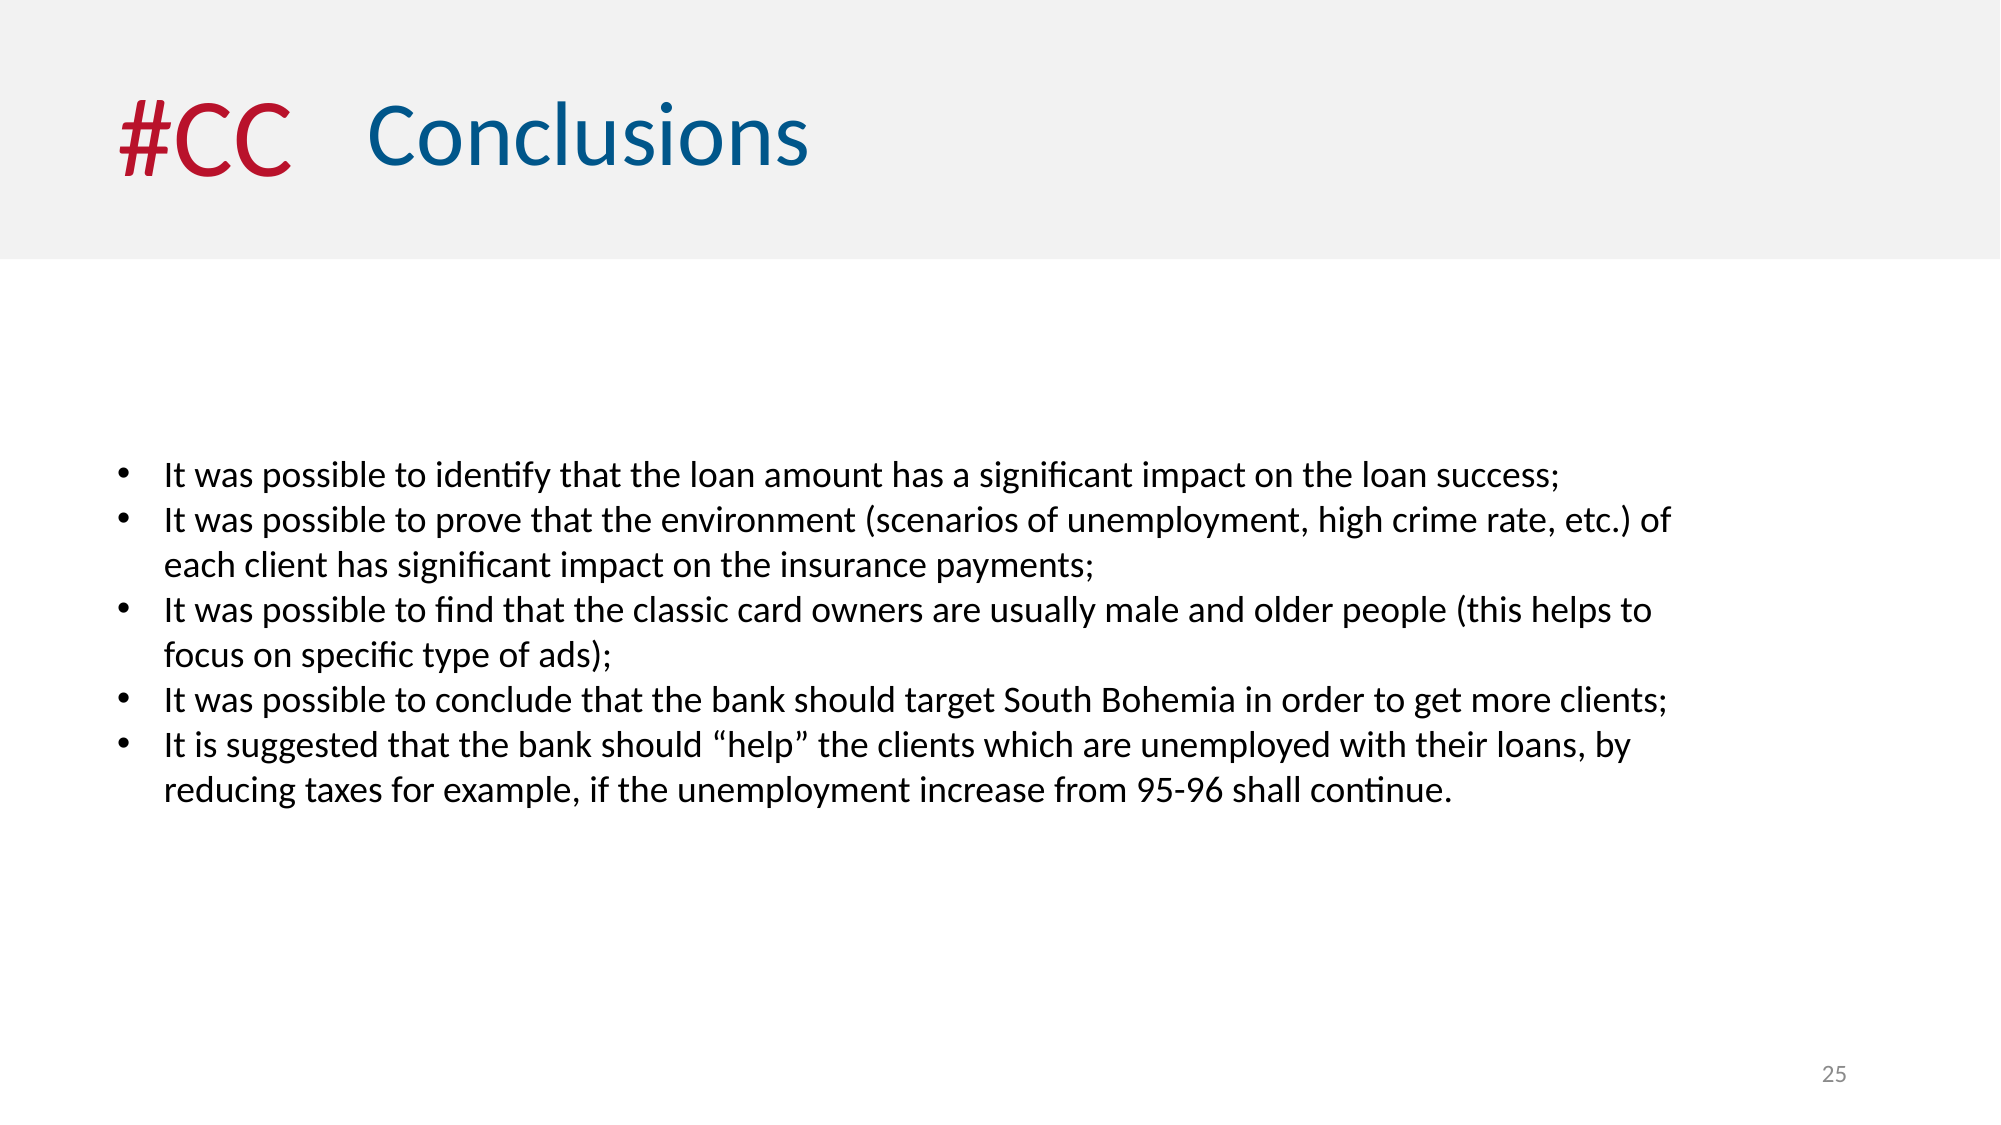

#CC
Conclusions
It was possible to identify that the loan amount has a significant impact on the loan success;
It was possible to prove that the environment (scenarios of unemployment, high crime rate, etc.) of each client has significant impact on the insurance payments;
It was possible to find that the classic card owners are usually male and older people (this helps to focus on specific type of ads);
It was possible to conclude that the bank should target South Bohemia in order to get more clients;
It is suggested that the bank should “help” the clients which are unemployed with their loans, by reducing taxes for example, if the unemployment increase from 95-96 shall continue.
25